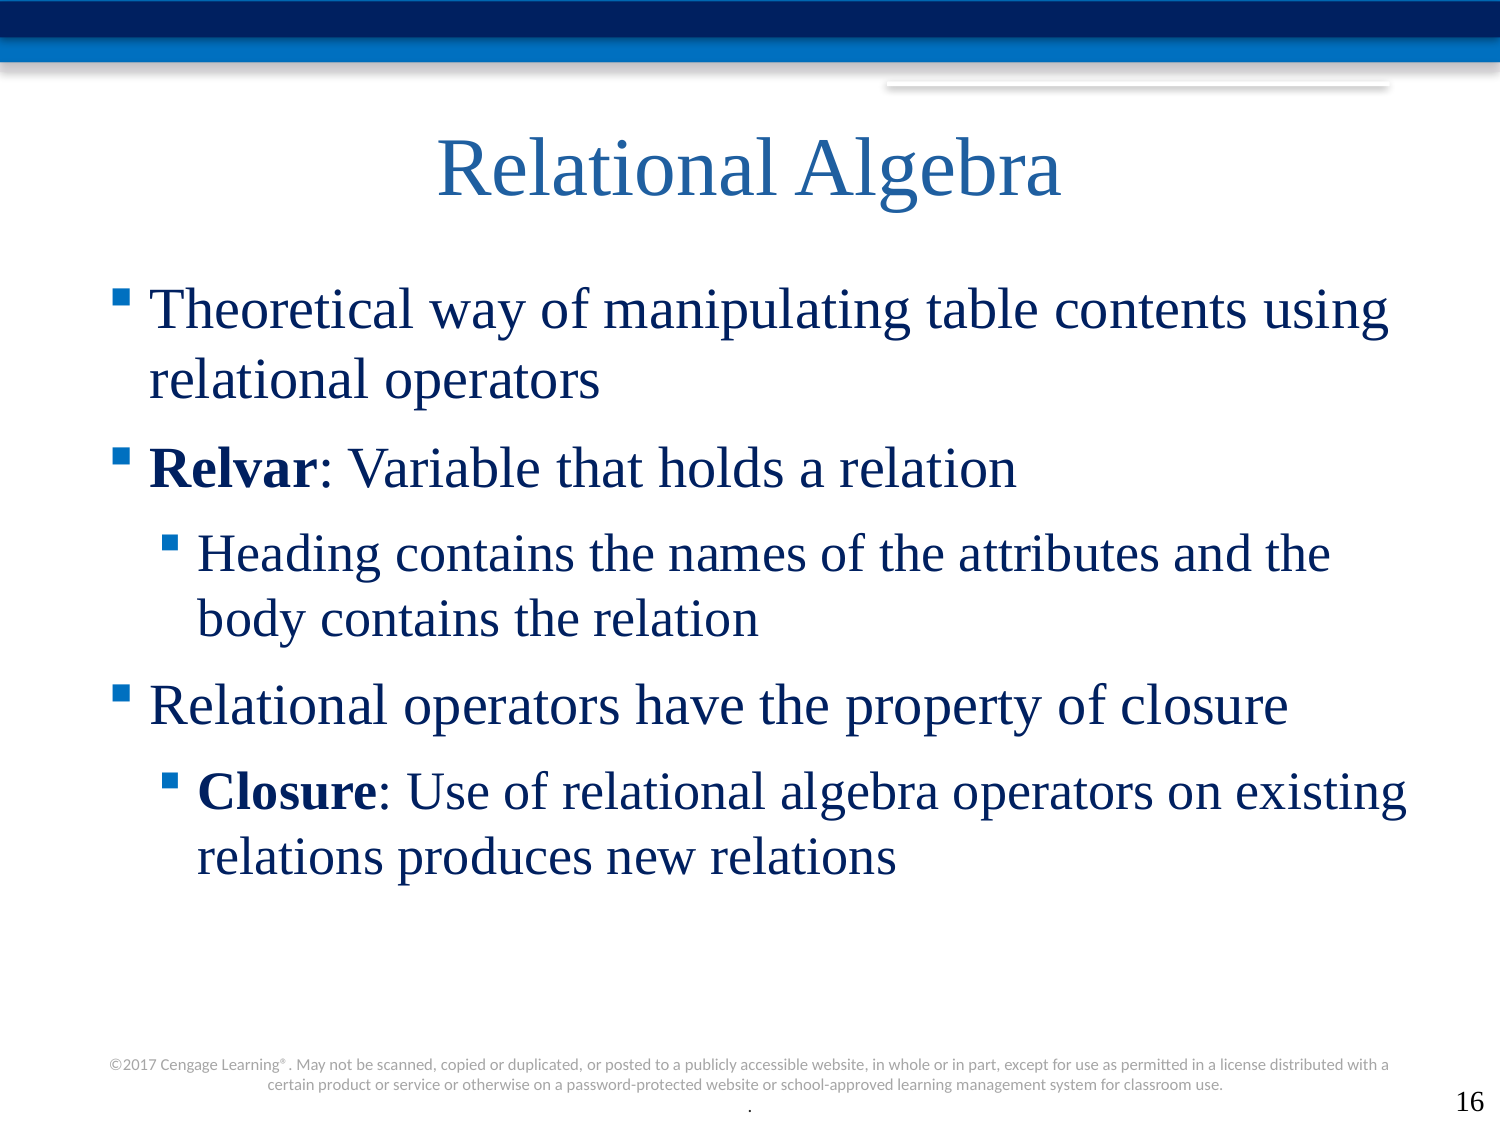

# Relational Algebra
Theoretical way of manipulating table contents using relational operators
Relvar: Variable that holds a relation
Heading contains the names of the attributes and the body contains the relation
Relational operators have the property of closure
Closure: Use of relational algebra operators on existing relations produces new relations
16